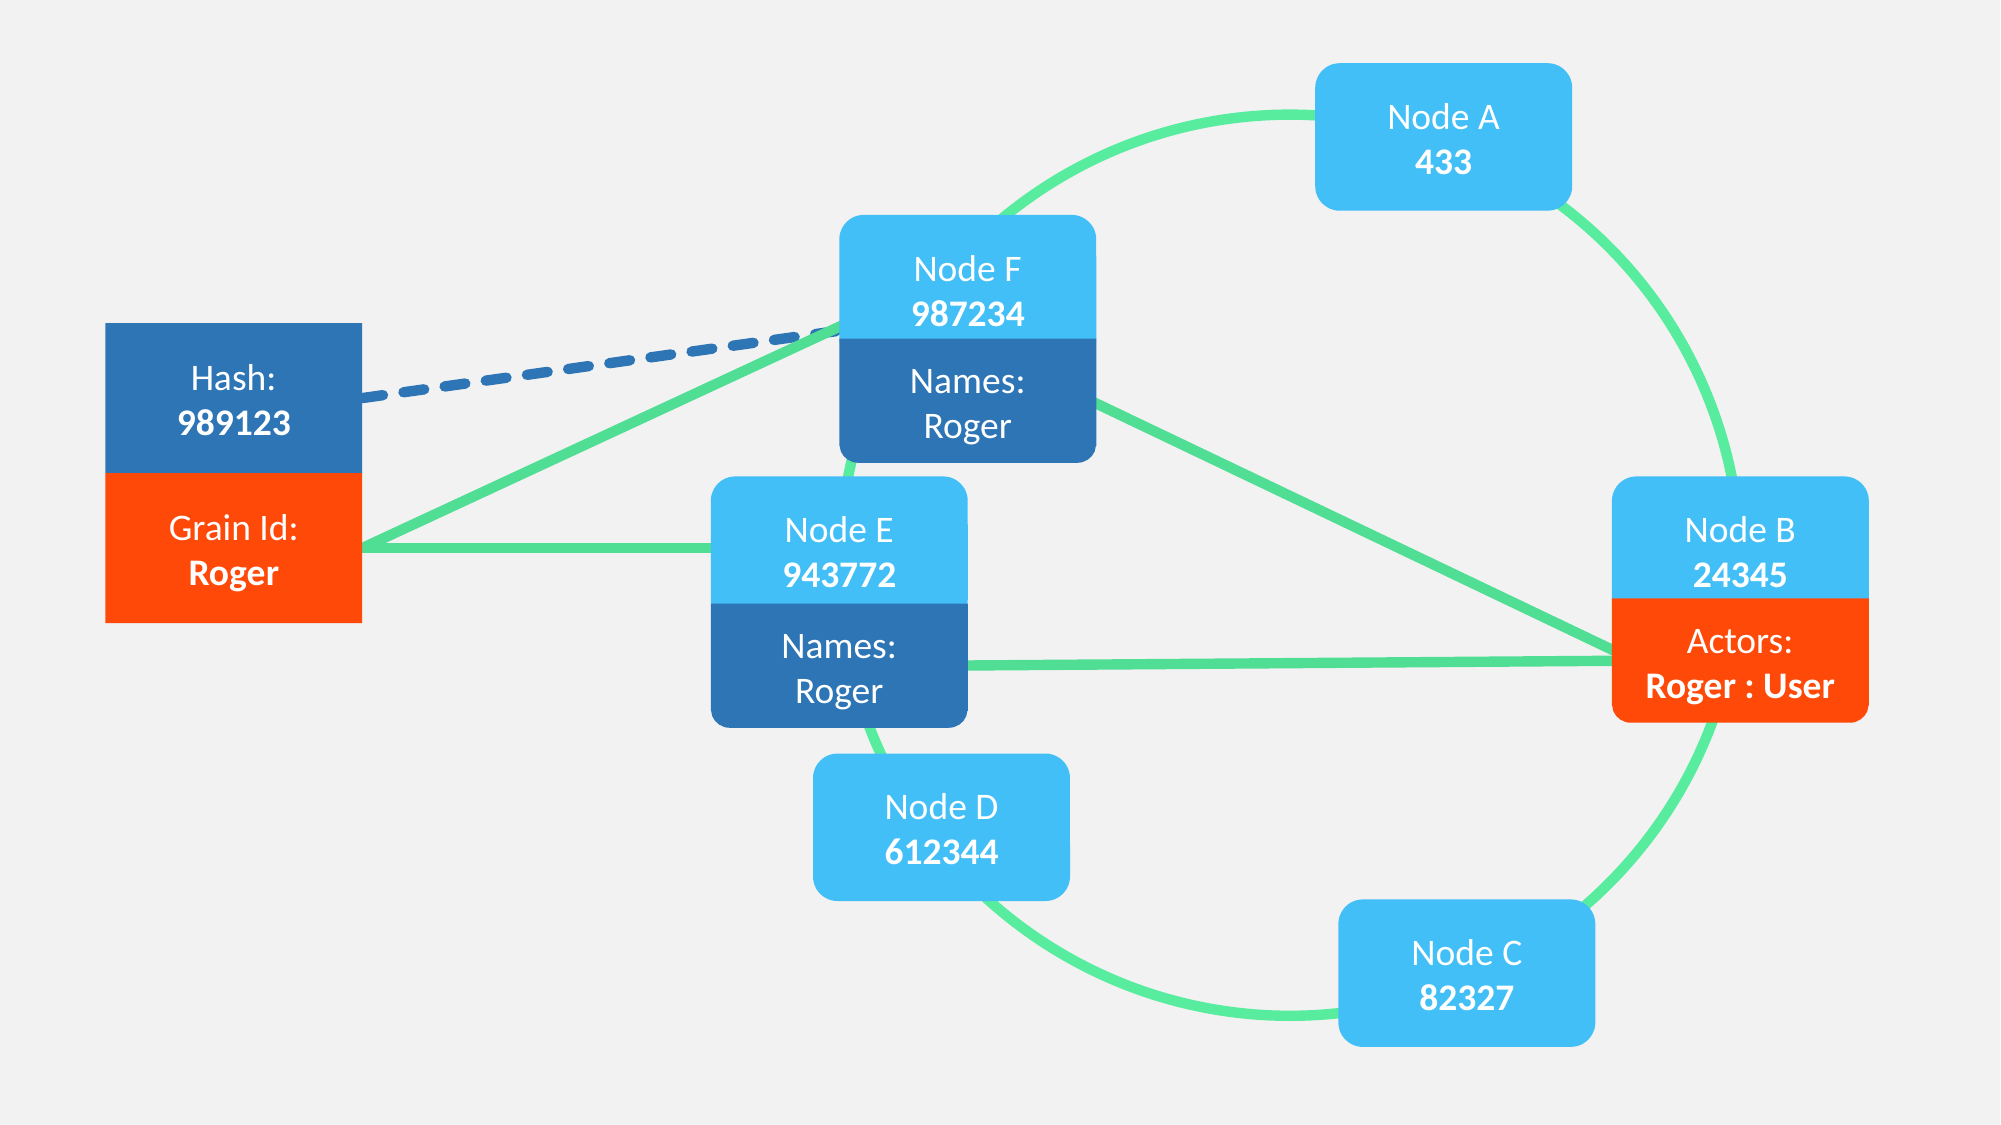

Node A
433

Node F
987234
Hash:
989123
Names:
Roger
Grain Id:
Roger
Node E
943772
Node B
24345
Actors:
Roger : User
Names:
Roger
Node D
612344
Node C
82327